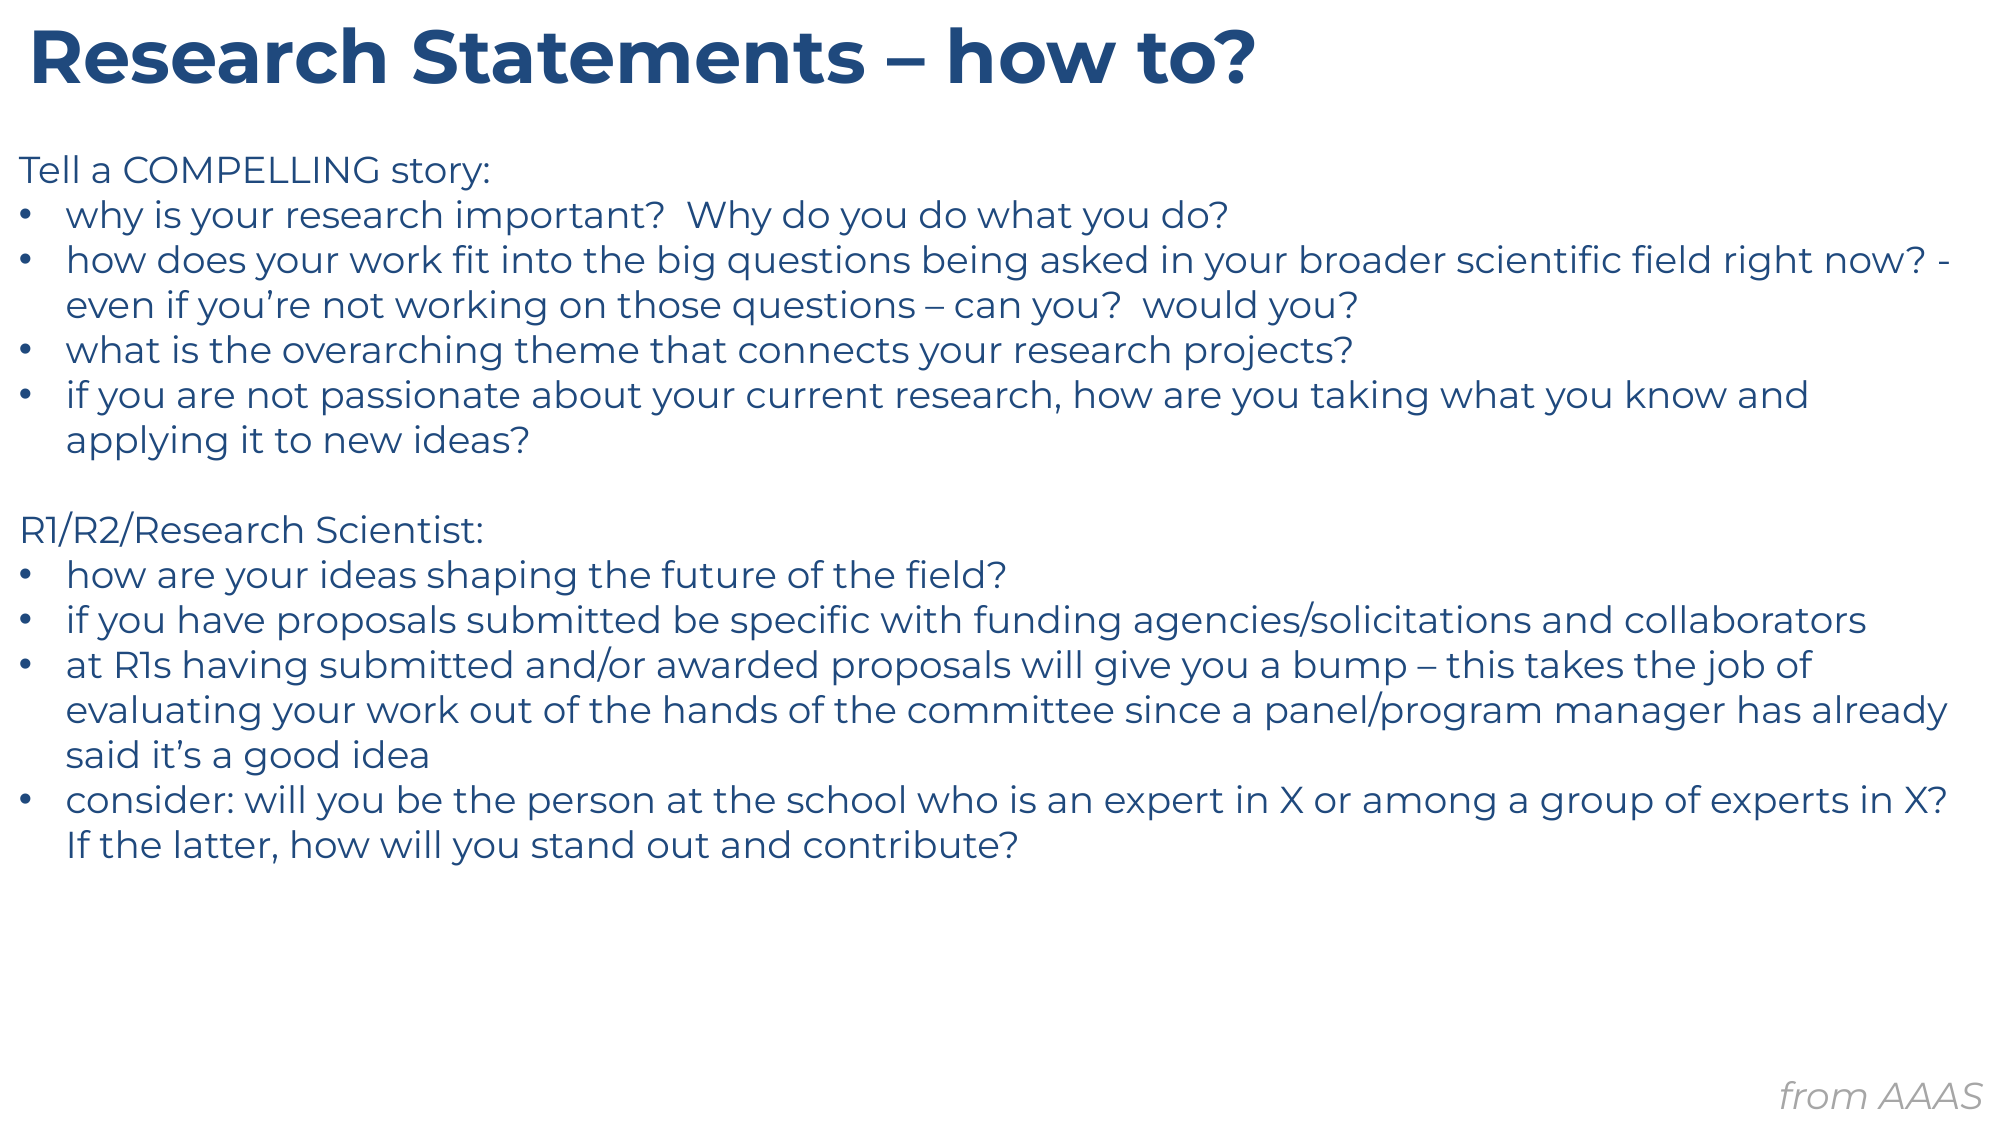

Research Statements – how to?
Tell a COMPELLING story:
why is your research important?  Why do you do what you do?
how does your work fit into the big questions being asked in your broader scientific field right now? - even if you’re not working on those questions – can you?  would you?
what is the overarching theme that connects your research projects?
if you are not passionate about your current research, how are you taking what you know and applying it to new ideas?

R1/R2/Research Scientist:
how are your ideas shaping the future of the field?
if you have proposals submitted be specific with funding agencies/solicitations and collaborators
at R1s having submitted and/or awarded proposals will give you a bump – this takes the job of evaluating your work out of the hands of the committee since a panel/program manager has already said it’s a good idea
consider: will you be the person at the school who is an expert in X or among a group of experts in X?  If the latter, how will you stand out and contribute?

from AAAS